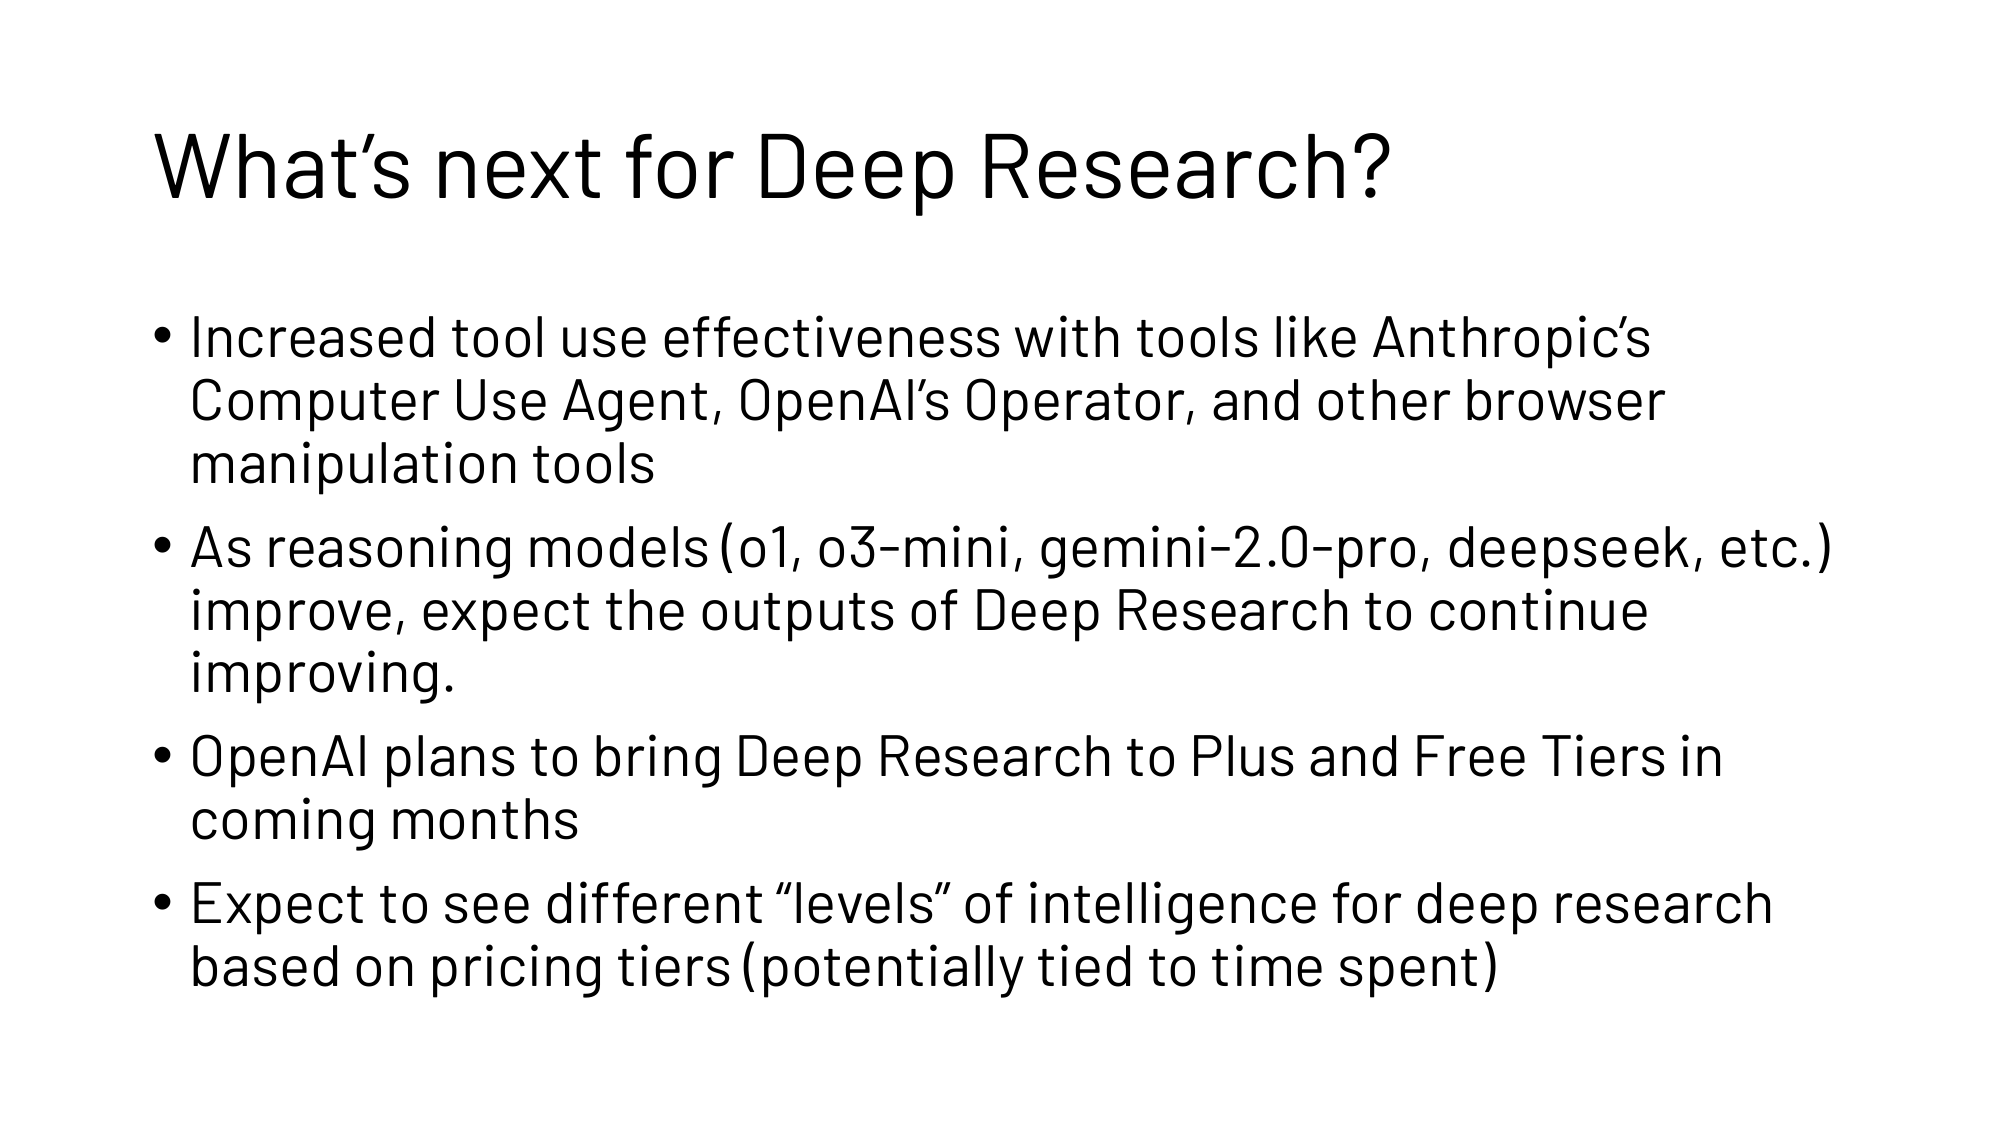

# What’s next for Deep Research?
Increased tool use effectiveness with tools like Anthropic’s Computer Use Agent, OpenAI’s Operator, and other browser manipulation tools
As reasoning models (o1, o3-mini, gemini-2.0-pro, deepseek, etc.) improve, expect the outputs of Deep Research to continue improving.
OpenAI plans to bring Deep Research to Plus and Free Tiers in coming months
Expect to see different “levels” of intelligence for deep research based on pricing tiers (potentially tied to time spent)